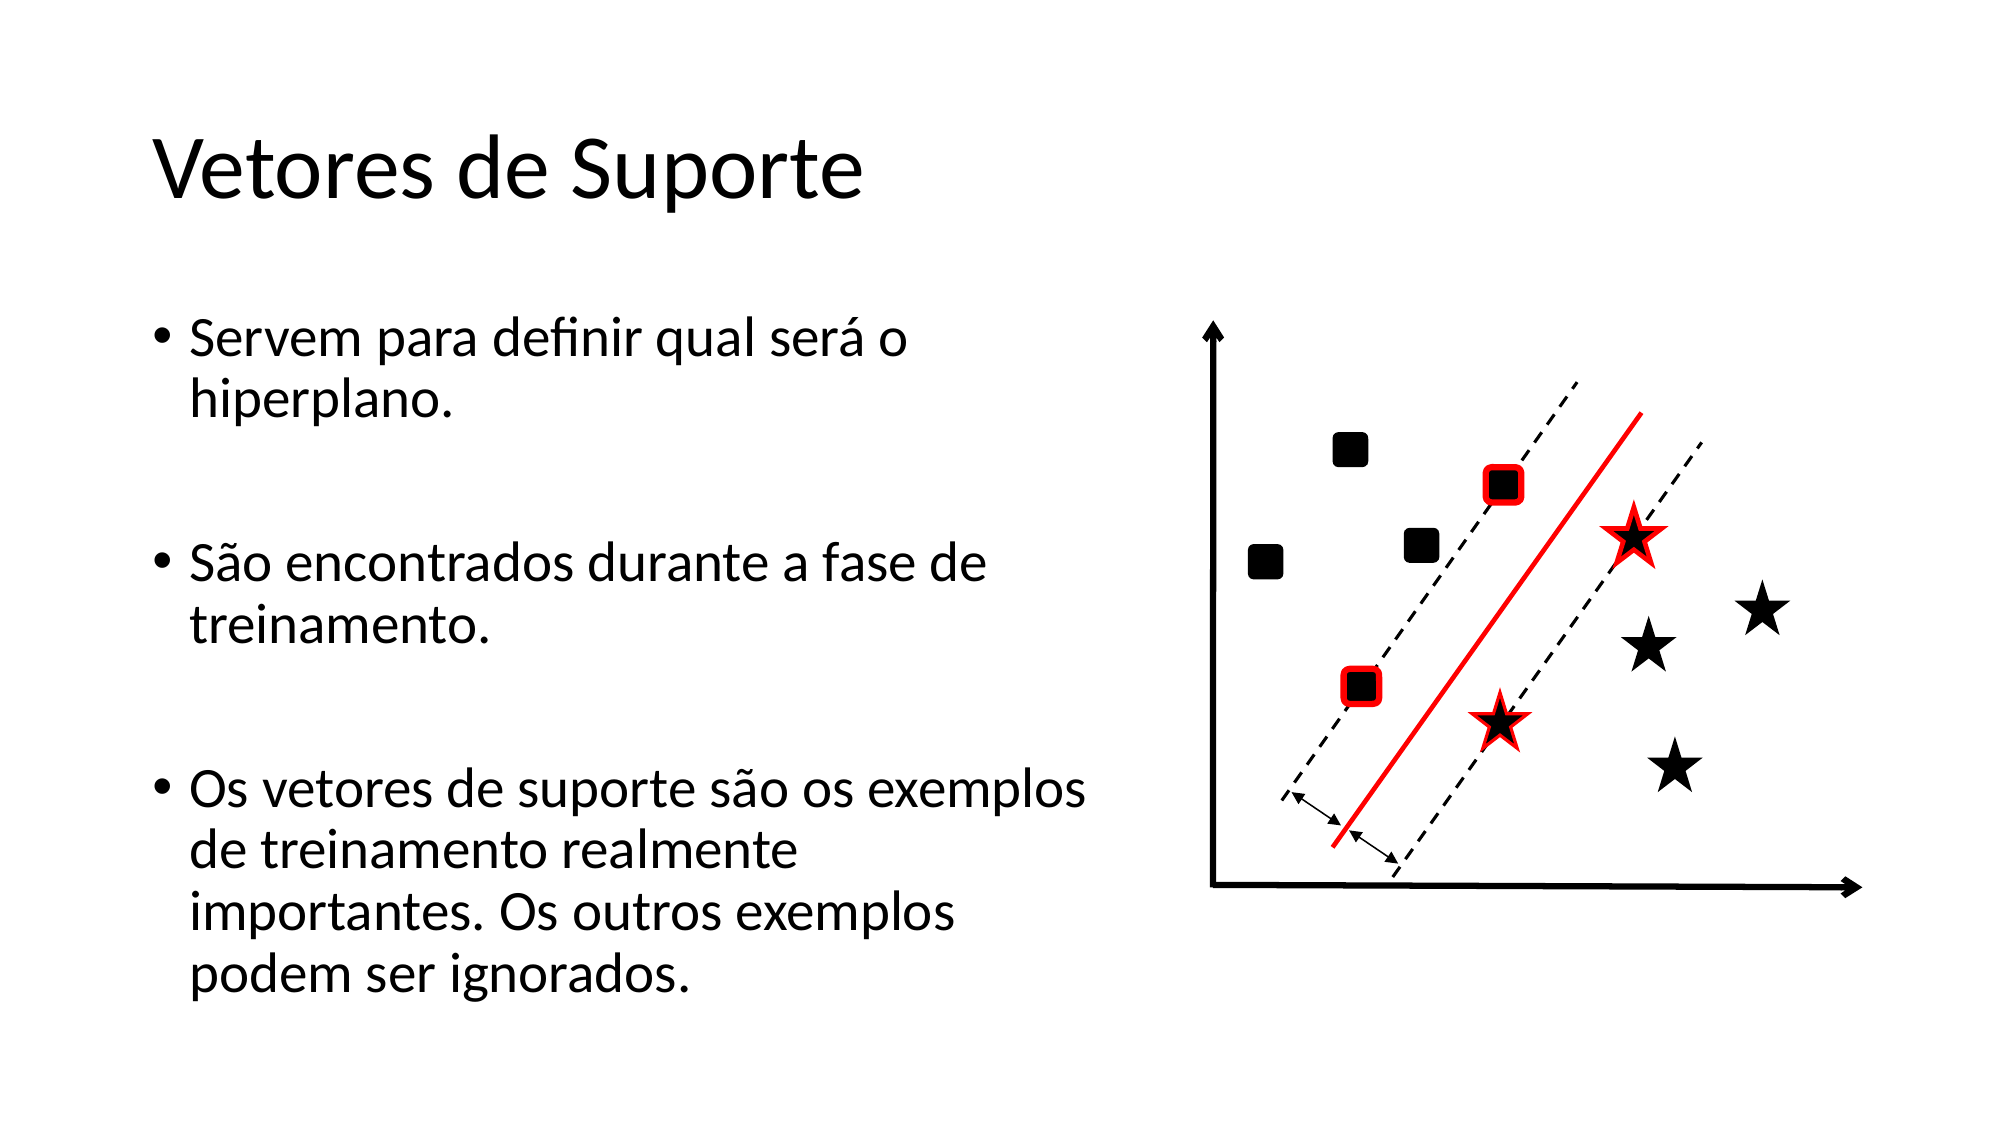

# Vetores de Suporte

Servem para definir qual será o hiperplano.

São encontrados durante a fase de treinamento.

Os vetores de suporte são os exemplos de treinamento realmente importantes. Os outros exemplos podem ser ignorados.